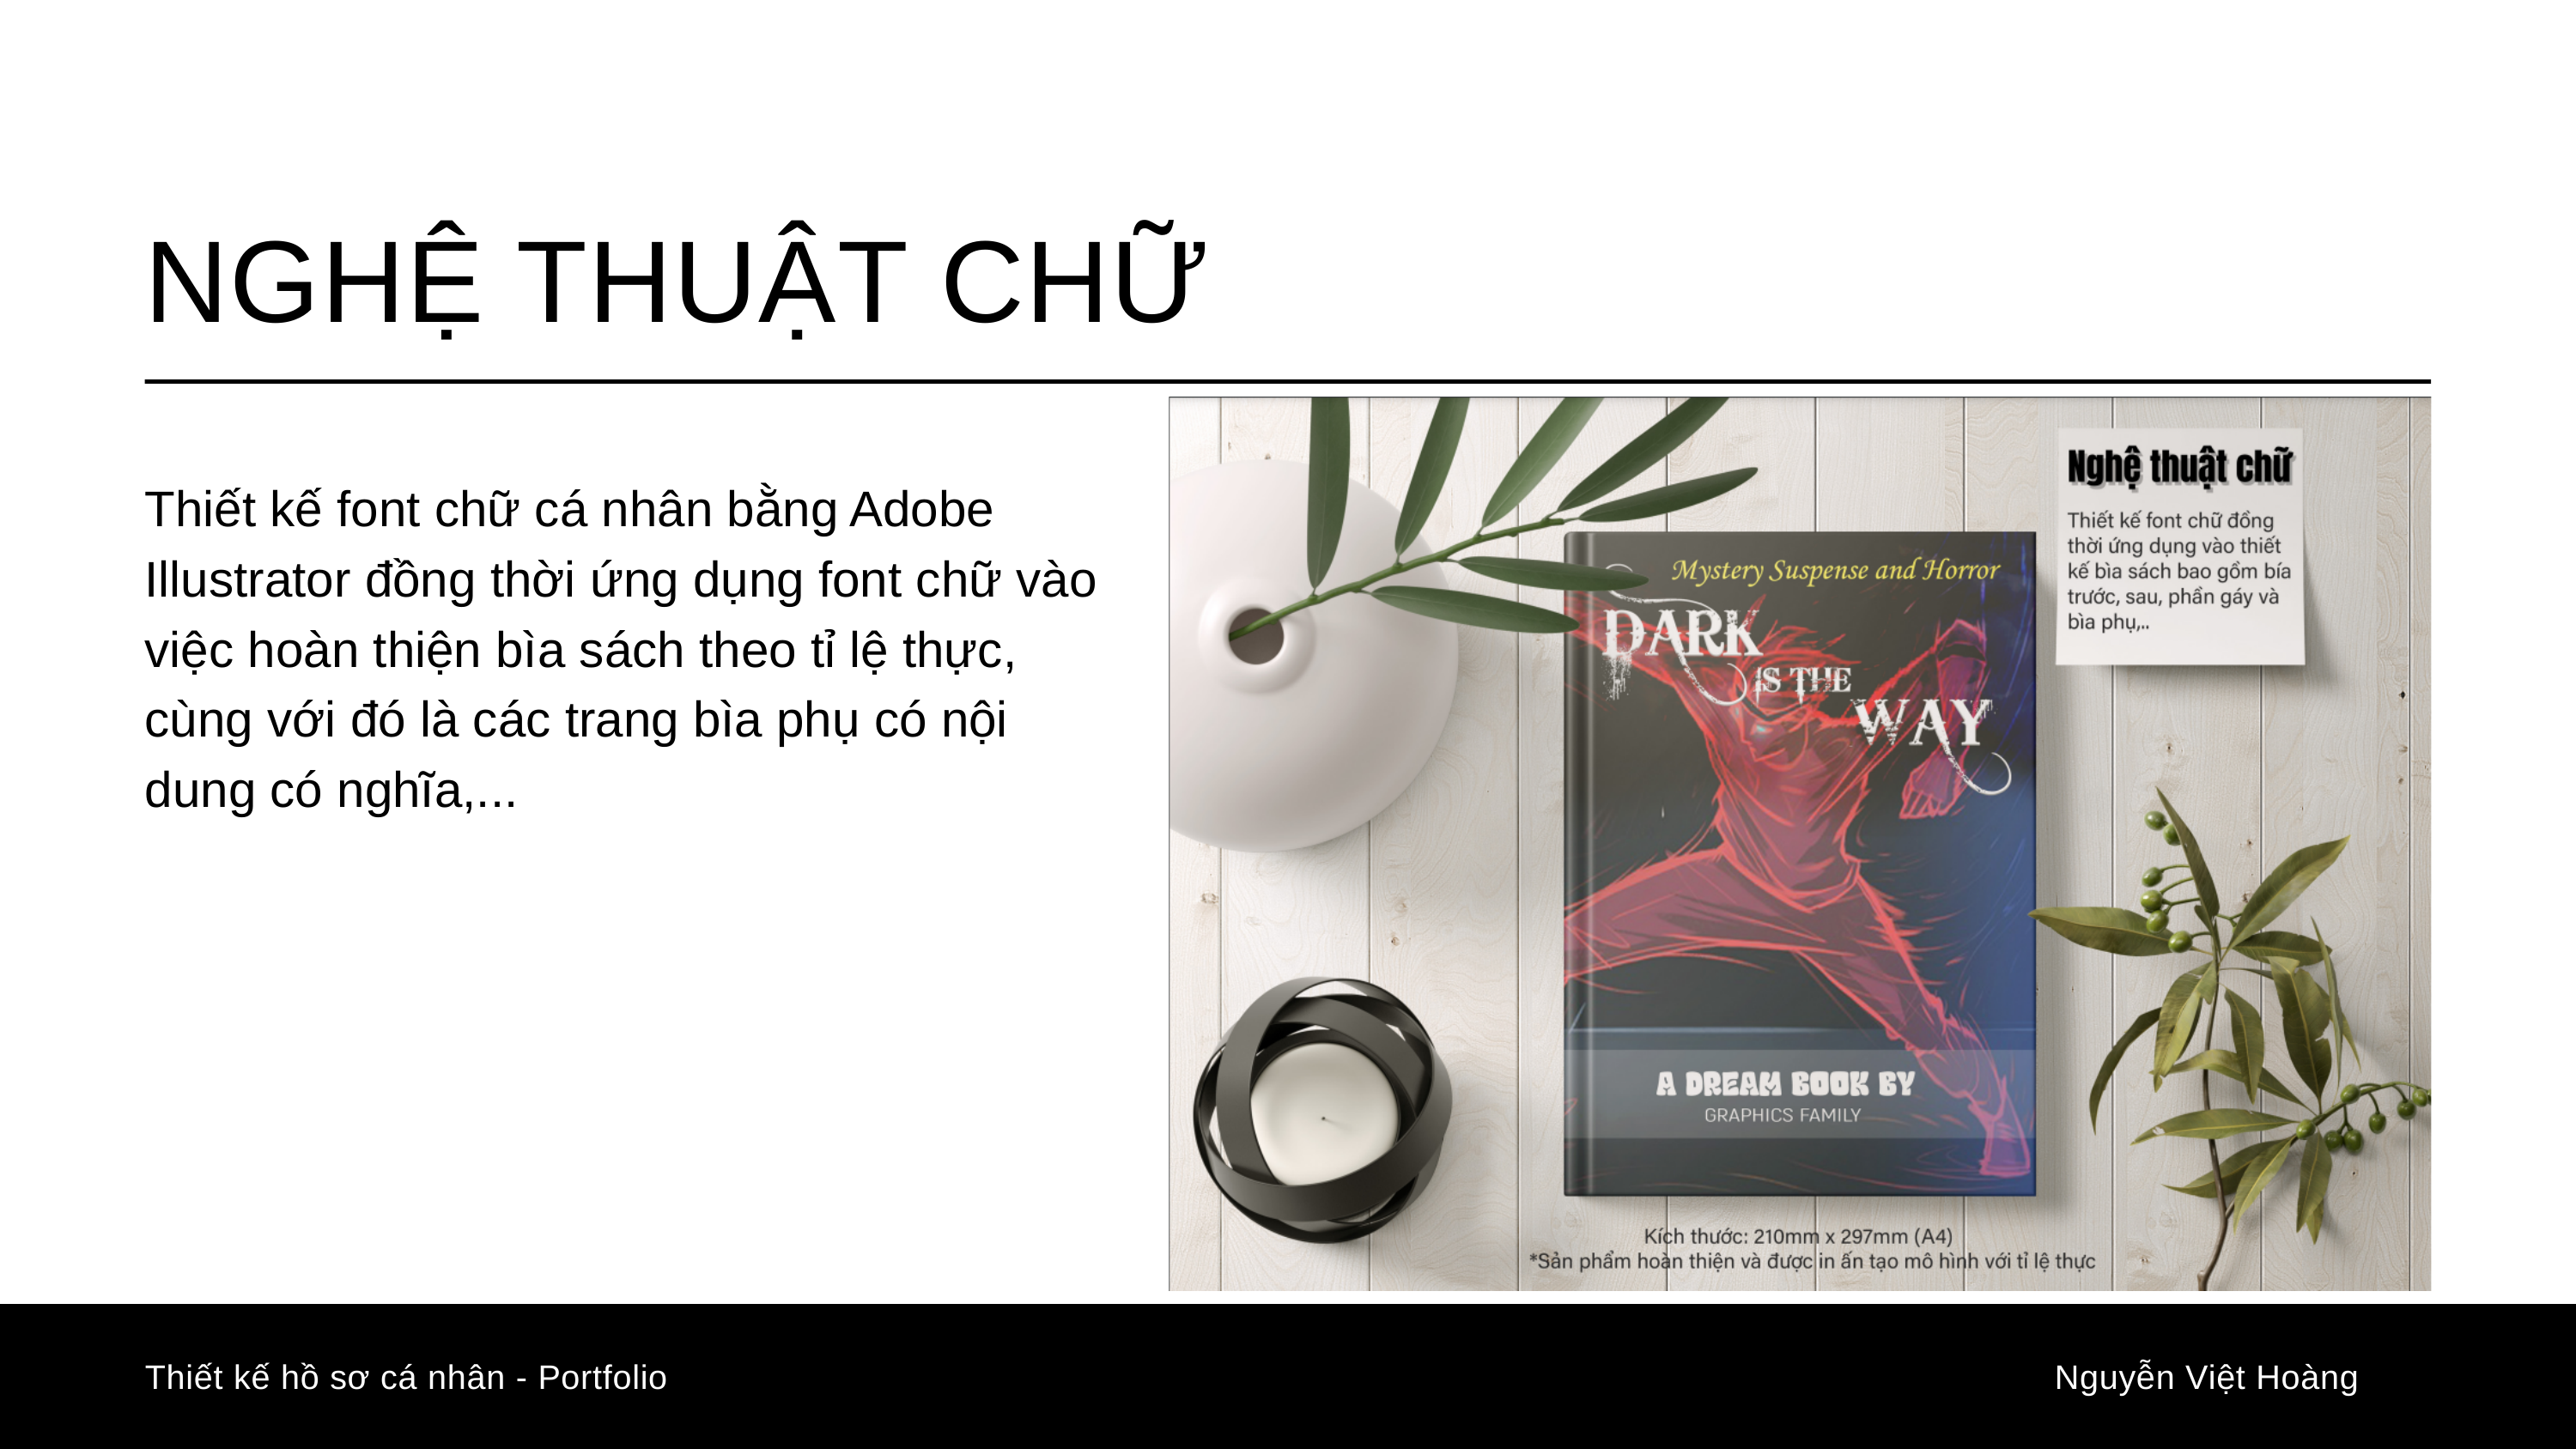

NGHỆ THUẬT CHỮ

Thiết kế font chữ cá nhân bằng Adobe Illustrator đồng thời ứng dụng font chữ vào việc hoàn thiện bìa sách theo tỉ lệ thực, cùng với đó là các trang bìa phụ có nội dung có nghĩa,...

Thiết kế hồ sơ cá nhân - Portfolio
Nguyễn Việt Hoàng